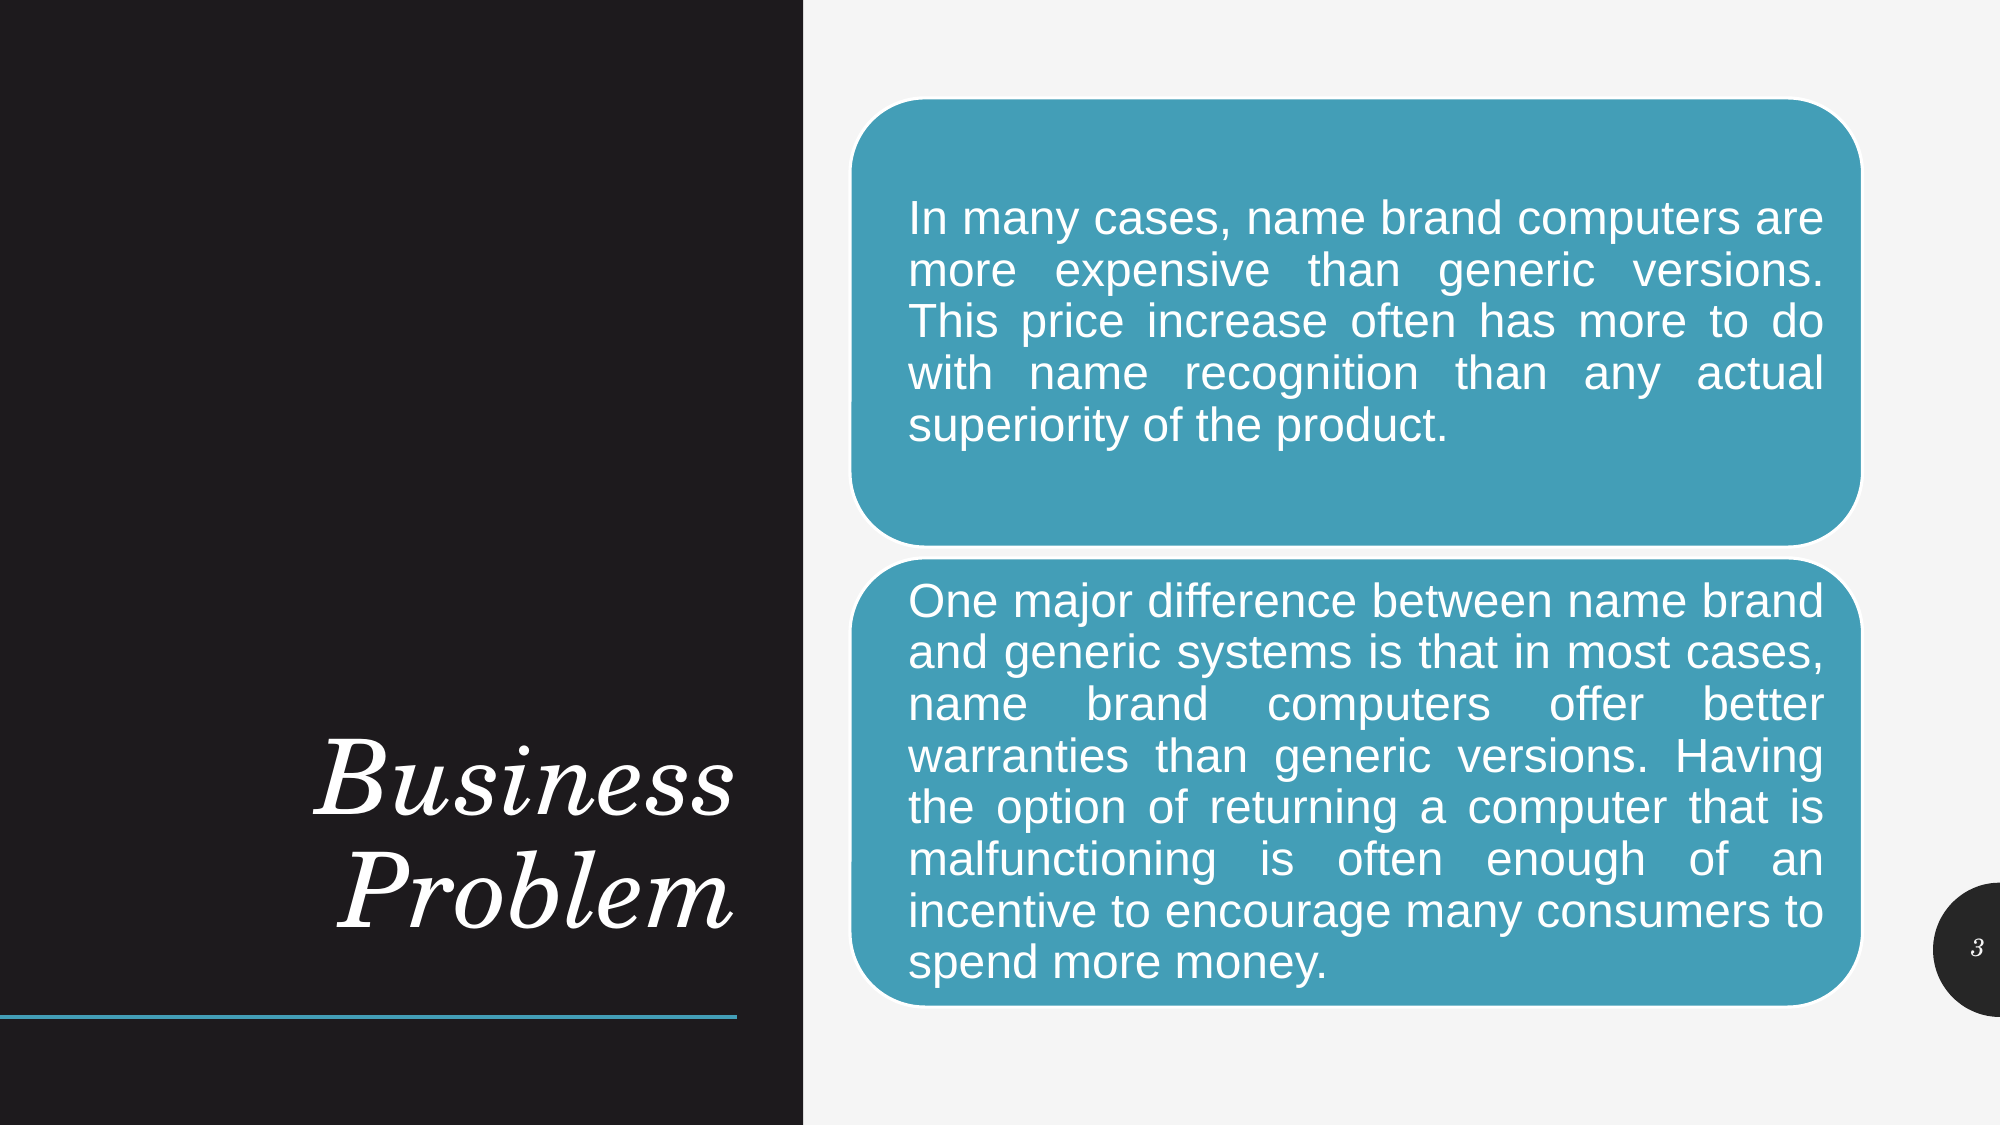

# Business Problem
In many cases, name brand computers are more expensive than generic versions. This price increase often has more to do with name recognition than any actual superiority of the product.
One major difference between name brand and generic systems is that in most cases, name brand computers offer better warranties than generic versions. Having the option of returning a computer that is malfunctioning is often enough of an incentive to encourage many consumers to spend more money.
3